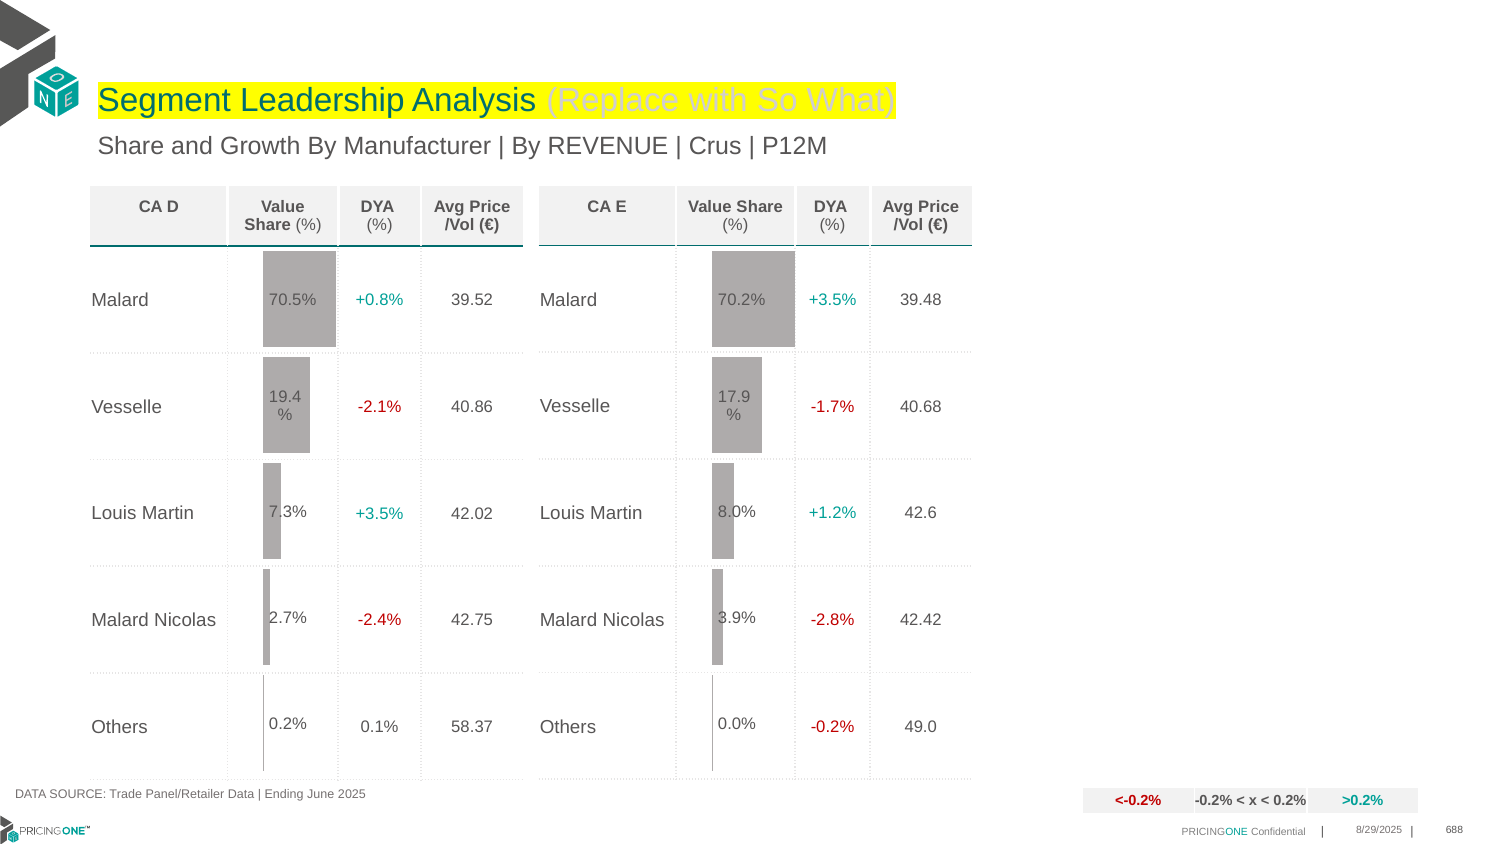

# Segment Leadership Analysis (Replace with So What)
Share and Growth By Manufacturer | By REVENUE | Crus | P12M
| CA D | Value Share (%) | DYA (%) | Avg Price /Vol (€) |
| --- | --- | --- | --- |
| Malard |  | +0.8% | 39.52 |
| Vesselle |  | -2.1% | 40.86 |
| Louis Martin |  | +3.5% | 42.02 |
| Malard Nicolas |  | -2.4% | 42.75 |
| Others |  | 0.1% | 58.37 |
| CA E | Value Share (%) | DYA (%) | Avg Price /Vol (€) |
| --- | --- | --- | --- |
| Malard |  | +3.5% | 39.48 |
| Vesselle |  | -1.7% | 40.68 |
| Louis Martin |  | +1.2% | 42.6 |
| Malard Nicolas |  | -2.8% | 42.42 |
| Others |  | -0.2% | 49.0 |

### Chart

| Category | Crus | CA E |
|---|---|
|  | 0.7017138451806753 |

### Chart

| Category | Crus | CA D |
|---|---|
|  | 0.704616251501717 |
DATA SOURCE: Trade Panel/Retailer Data | Ending June 2025
| <-0.2% | -0.2% < x < 0.2% | >0.2% |
| --- | --- | --- |

8/29/2025
688